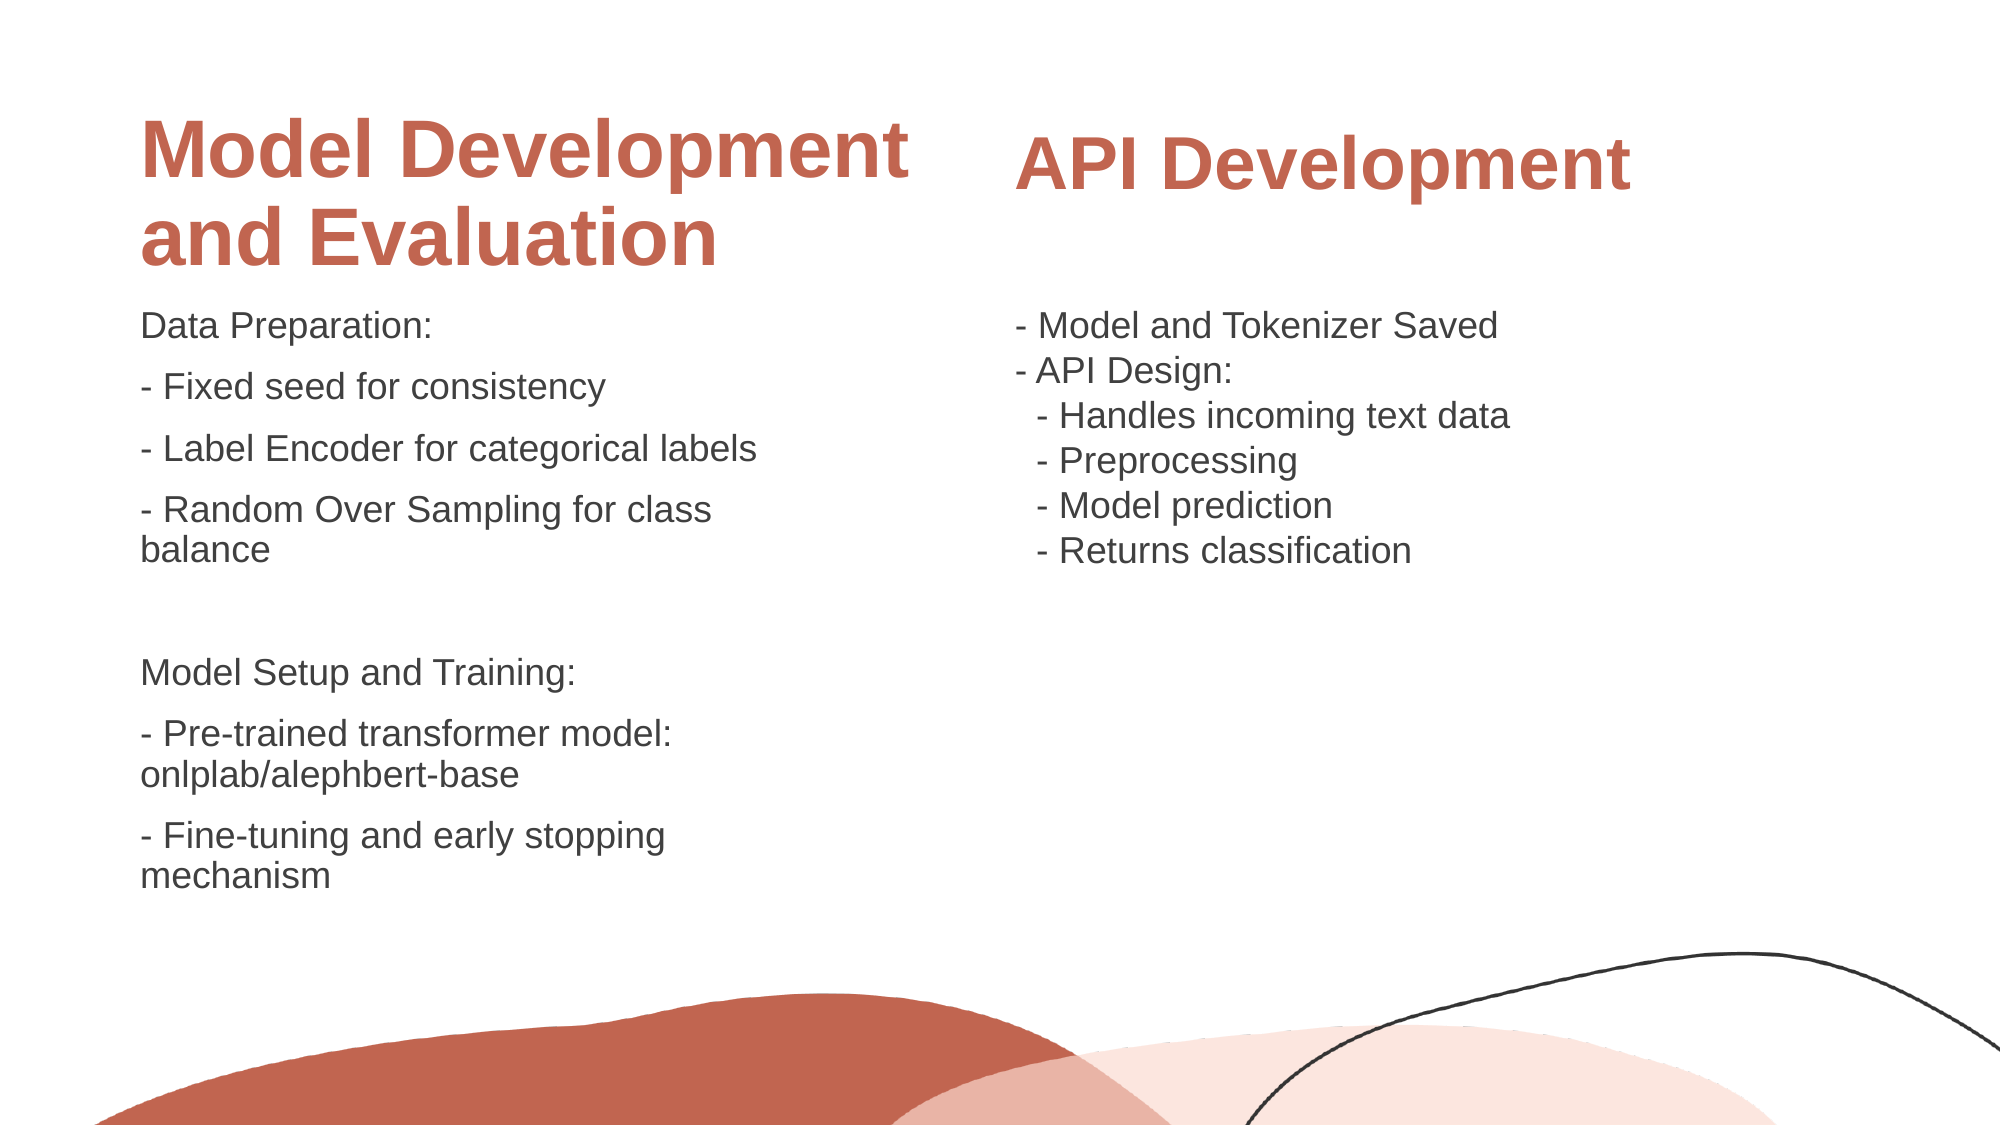

# Model Development and Evaluation
API Development
- Model and Tokenizer Saved
- API Design:
  - Handles incoming text data
  - Preprocessing
  - Model prediction
  - Returns classification
Data Preparation:
- Fixed seed for consistency
- Label Encoder for categorical labels
- Random Over Sampling for class balance

Model Setup and Training:
- Pre-trained transformer model: onlplab/alephbert-base
- Fine-tuning and early stopping mechanism